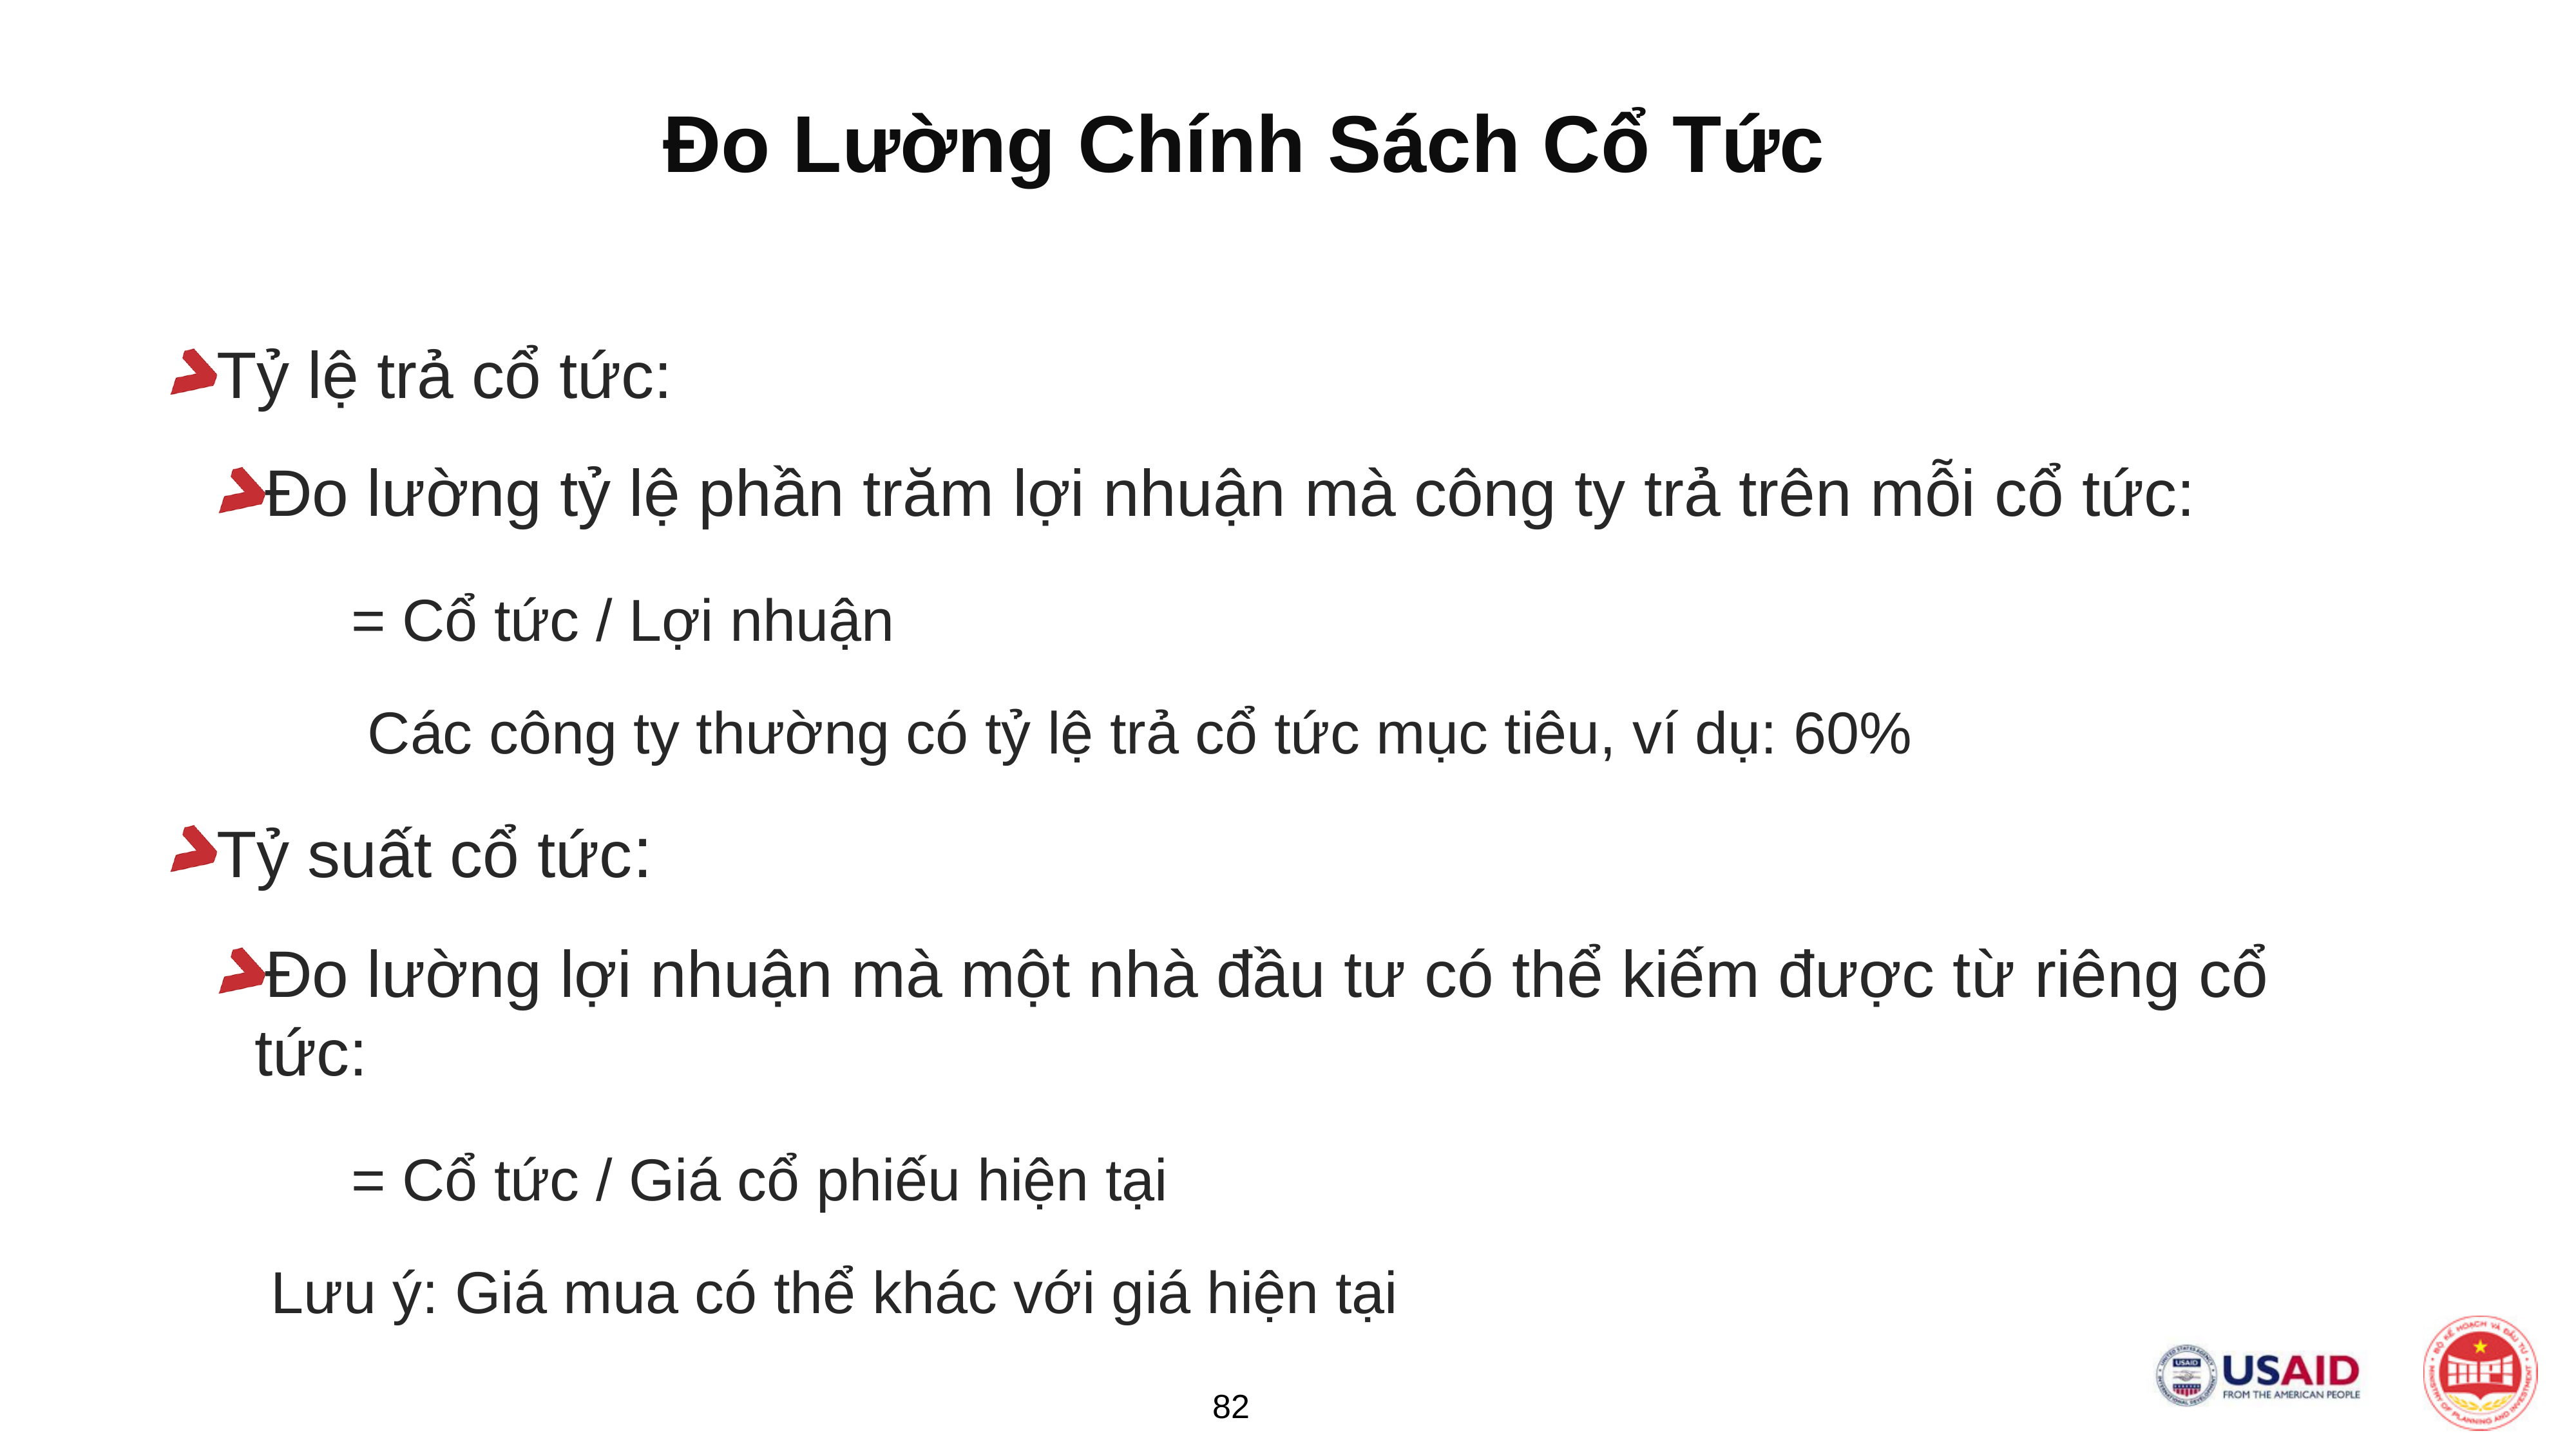

# Đo Lường Chính Sách Cổ Tức
Tỷ lệ trả cổ tức:
Đo lường tỷ lệ phần trăm lợi nhuận mà công ty trả trên mỗi cổ tức:
		= Cổ tức / Lợi nhuận
		 Các công ty thường có tỷ lệ trả cổ tức mục tiêu, ví dụ: 60%
Tỷ suất cổ tức:
Đo lường lợi nhuận mà một nhà đầu tư có thể kiếm được từ riêng cổ tức:
		= Cổ tức / Giá cổ phiếu hiện tại
	 Lưu ý: Giá mua có thể khác với giá hiện tại